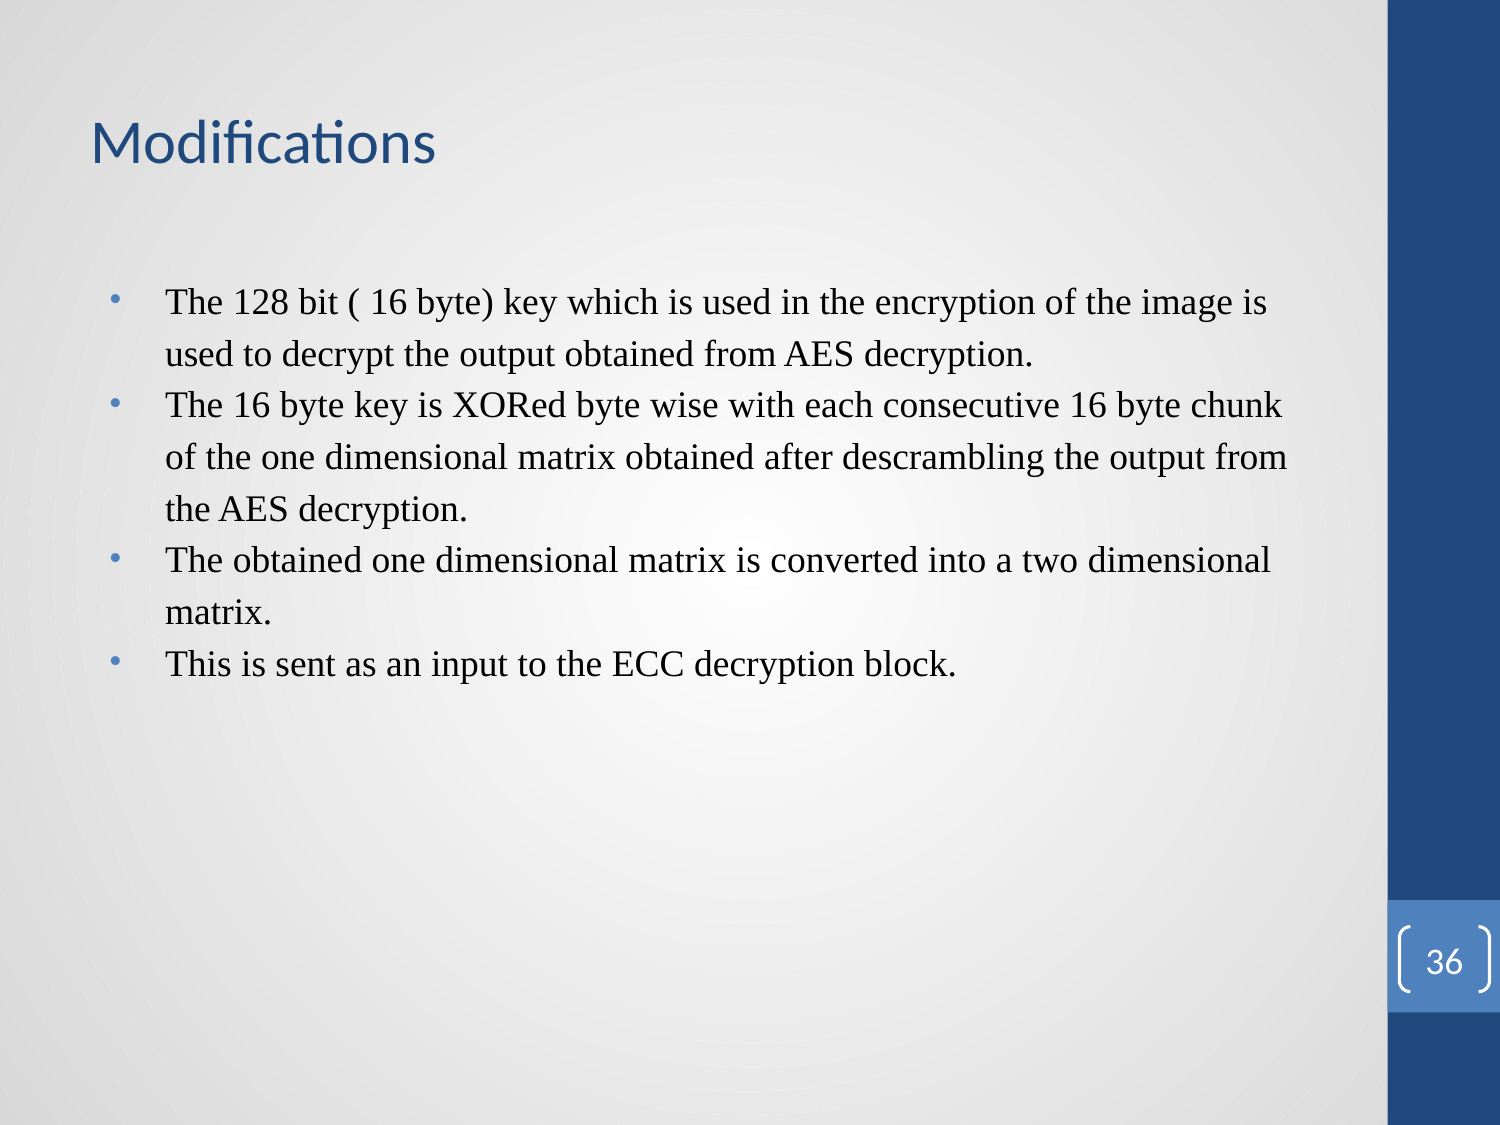

# Modifications
The 128 bit ( 16 byte) key which is used in the encryption of the image is used to decrypt the output obtained from AES decryption.
The 16 byte key is XORed byte wise with each consecutive 16 byte chunk of the one dimensional matrix obtained after descrambling the output from the AES decryption.
The obtained one dimensional matrix is converted into a two dimensional matrix.
This is sent as an input to the ECC decryption block.
36